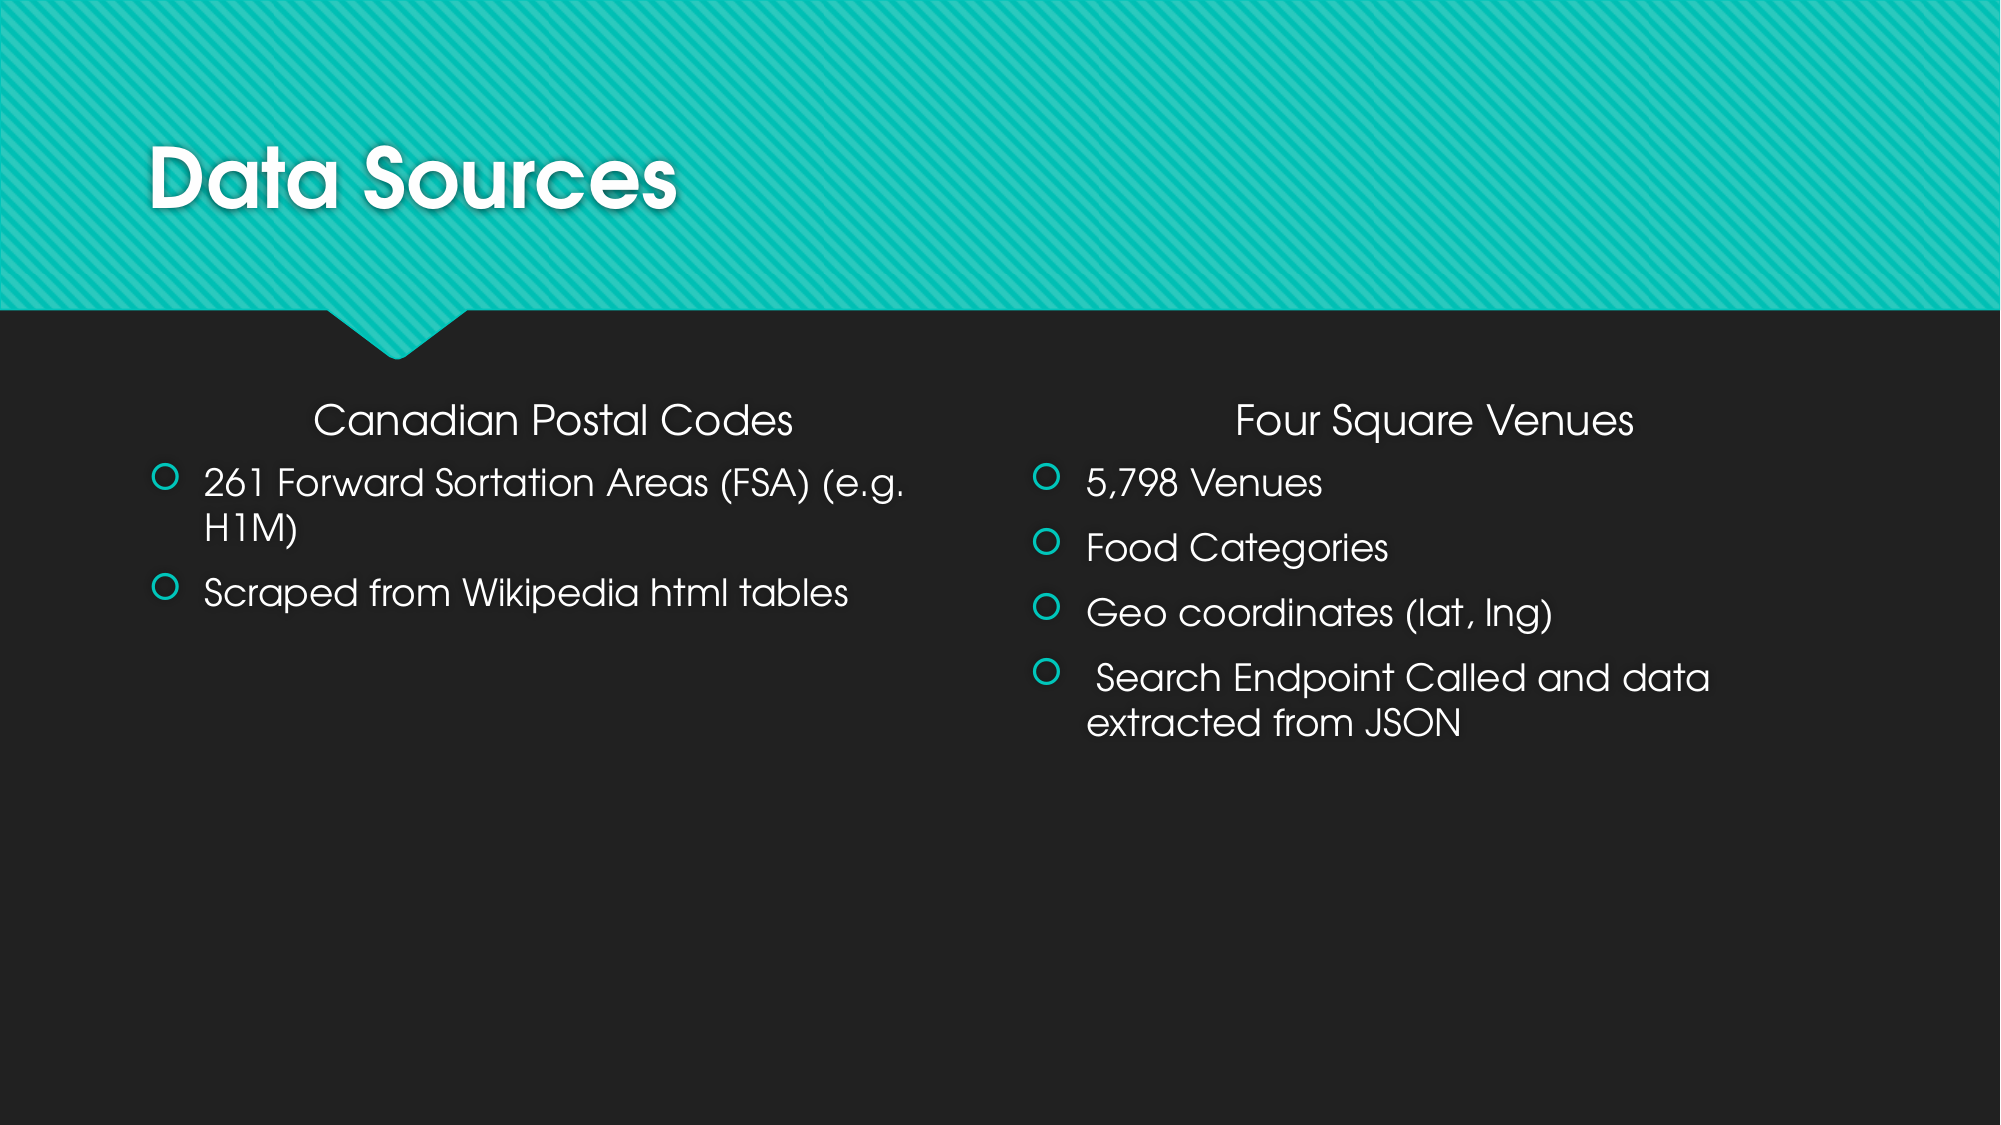

# Data Sources
Canadian Postal Codes
Four Square Venues
261 Forward Sortation Areas (FSA) (e.g. H1M)
Scraped from Wikipedia html tables

5,798 Venues
Food Categories
Geo coordinates (lat, lng)
 Search Endpoint Called and data extracted from JSON